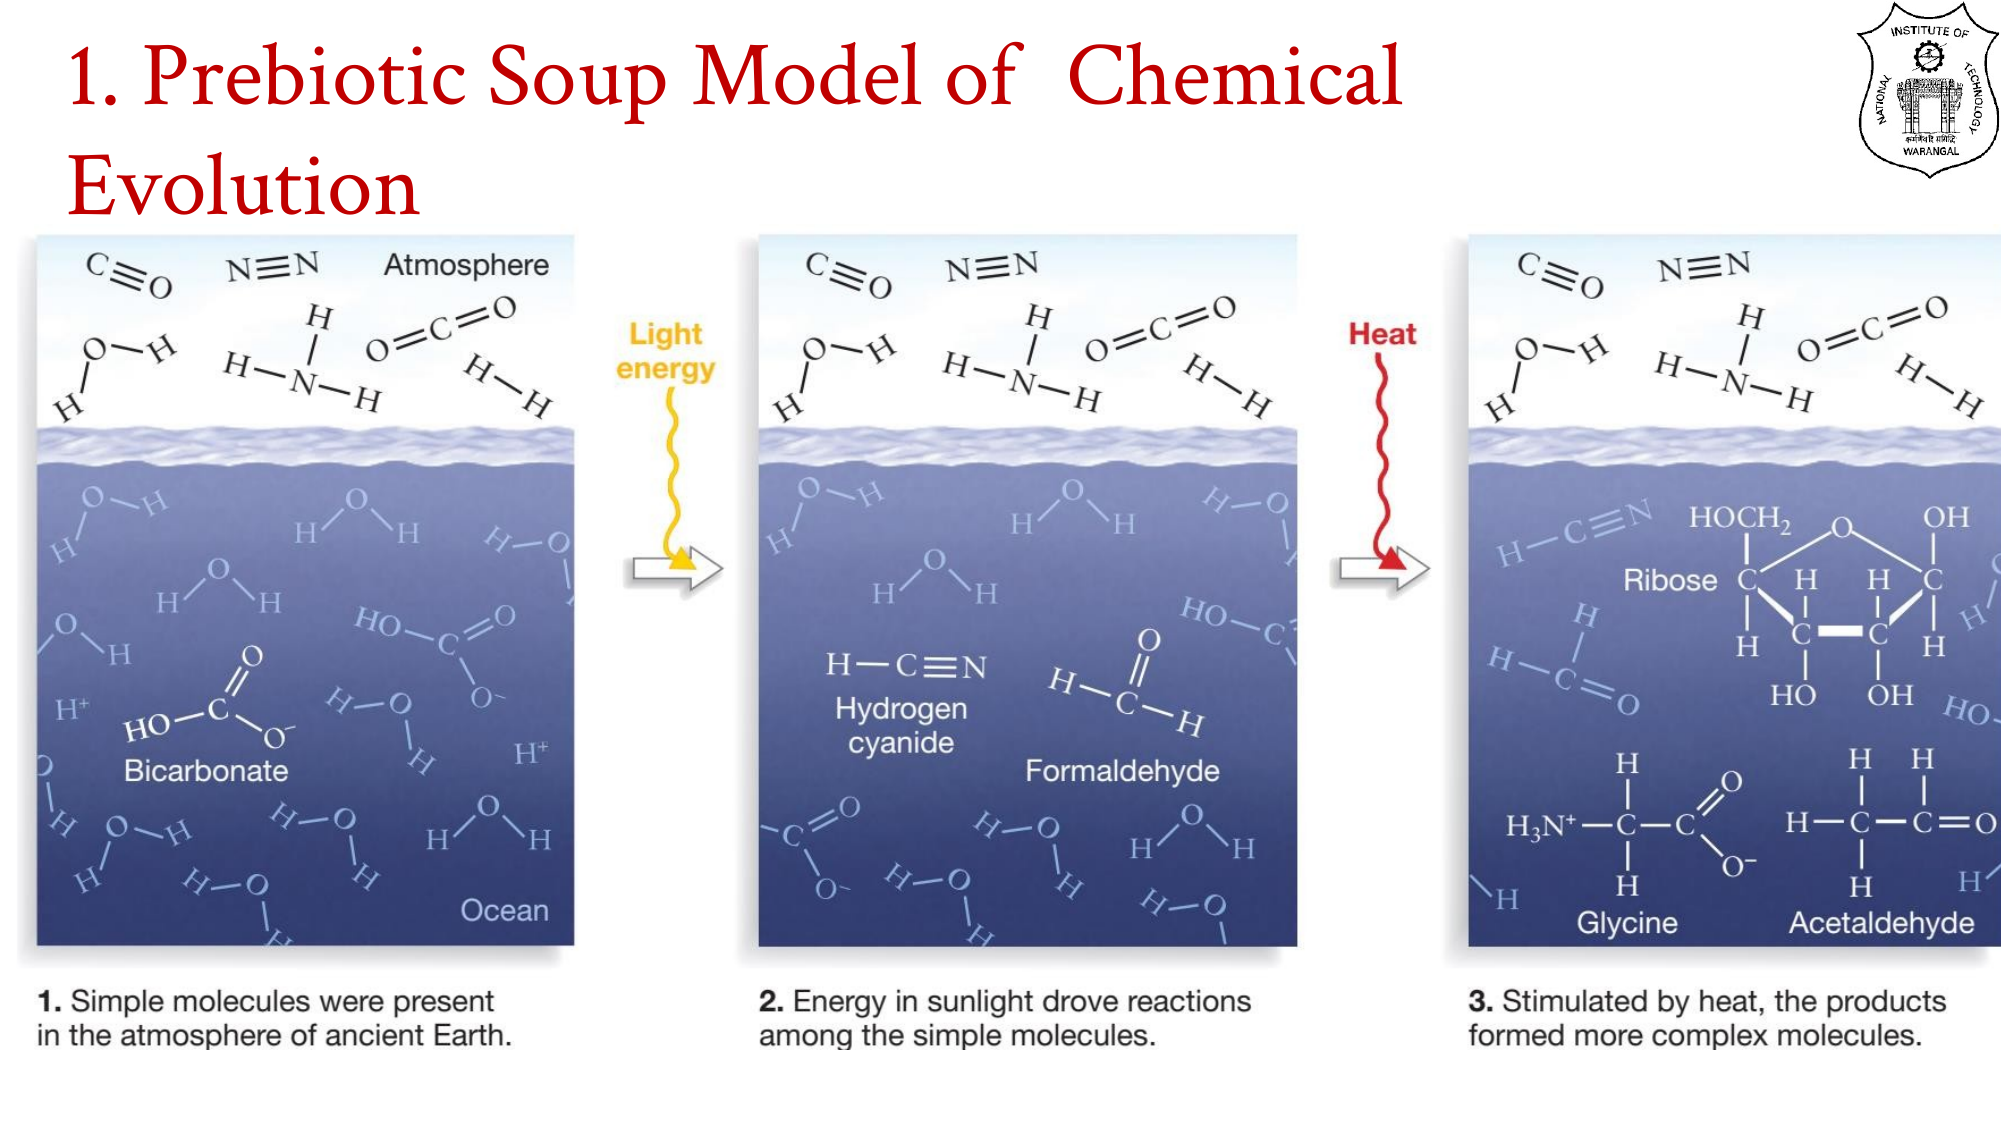

# 1. Prebiotic Soup Model of	Chemical Evolution